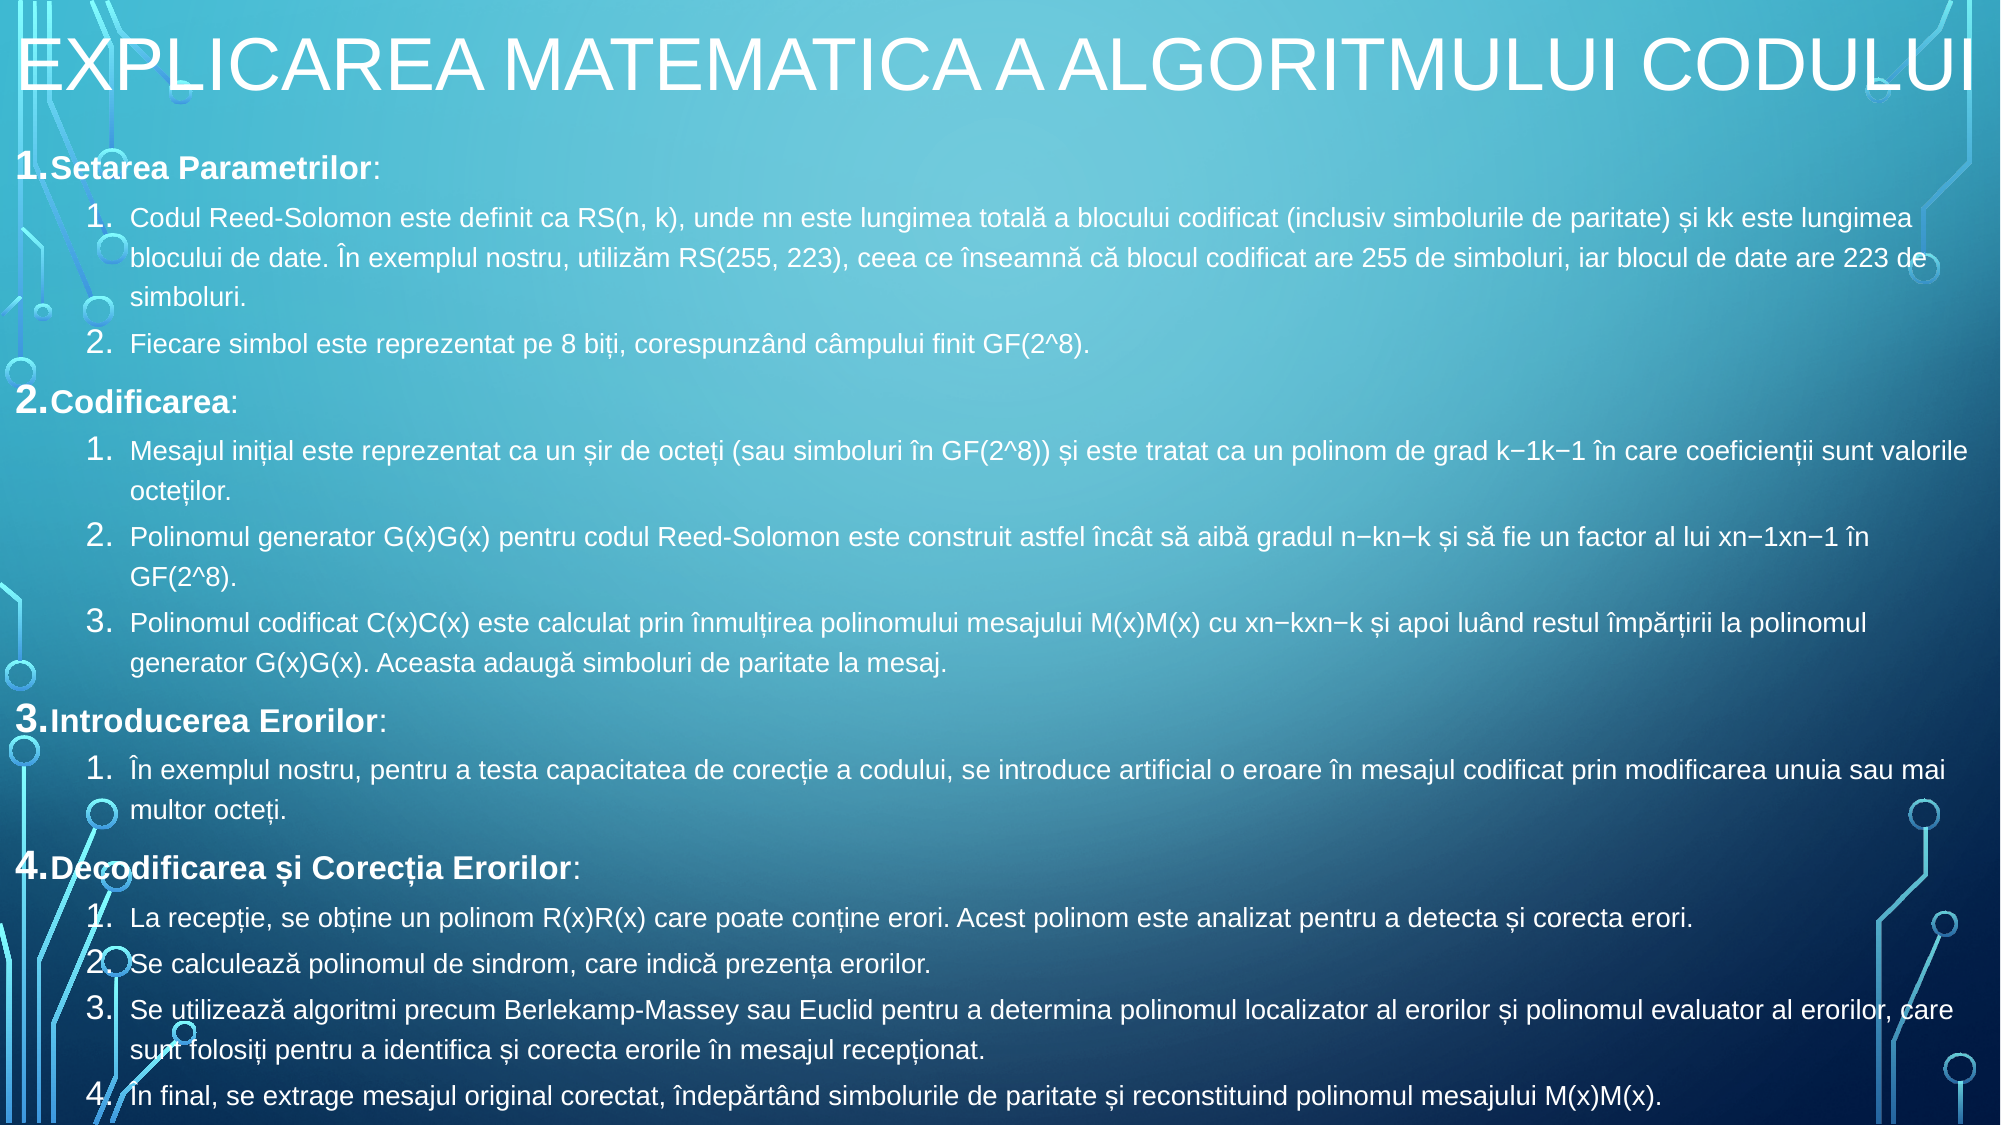

# Explicarea matematicA a algoritmului codului
Setarea Parametrilor:
Codul Reed-Solomon este definit ca RS(n, k), unde nn este lungimea totală a blocului codificat (inclusiv simbolurile de paritate) și kk este lungimea blocului de date. În exemplul nostru, utilizăm RS(255, 223), ceea ce înseamnă că blocul codificat are 255 de simboluri, iar blocul de date are 223 de simboluri.
Fiecare simbol este reprezentat pe 8 biți, corespunzând câmpului finit GF(2^8).
Codificarea:
Mesajul inițial este reprezentat ca un șir de octeți (sau simboluri în GF(2^8)) și este tratat ca un polinom de grad k−1k−1 în care coeficienții sunt valorile octeților.
Polinomul generator G(x)G(x) pentru codul Reed-Solomon este construit astfel încât să aibă gradul n−kn−k și să fie un factor al lui xn−1xn−1 în GF(2^8).
Polinomul codificat C(x)C(x) este calculat prin înmulțirea polinomului mesajului M(x)M(x) cu xn−kxn−k și apoi luând restul împărțirii la polinomul generator G(x)G(x). Aceasta adaugă simboluri de paritate la mesaj.
Introducerea Erorilor:
În exemplul nostru, pentru a testa capacitatea de corecție a codului, se introduce artificial o eroare în mesajul codificat prin modificarea unuia sau mai multor octeți.
Decodificarea și Corecția Erorilor:
La recepție, se obține un polinom R(x)R(x) care poate conține erori. Acest polinom este analizat pentru a detecta și corecta erori.
Se calculează polinomul de sindrom, care indică prezența erorilor.
Se utilizează algoritmi precum Berlekamp-Massey sau Euclid pentru a determina polinomul localizator al erorilor și polinomul evaluator al erorilor, care sunt folosiți pentru a identifica și corecta erorile în mesajul recepționat.
În final, se extrage mesajul original corectat, îndepărtând simbolurile de paritate și reconstituind polinomul mesajului M(x)M(x).